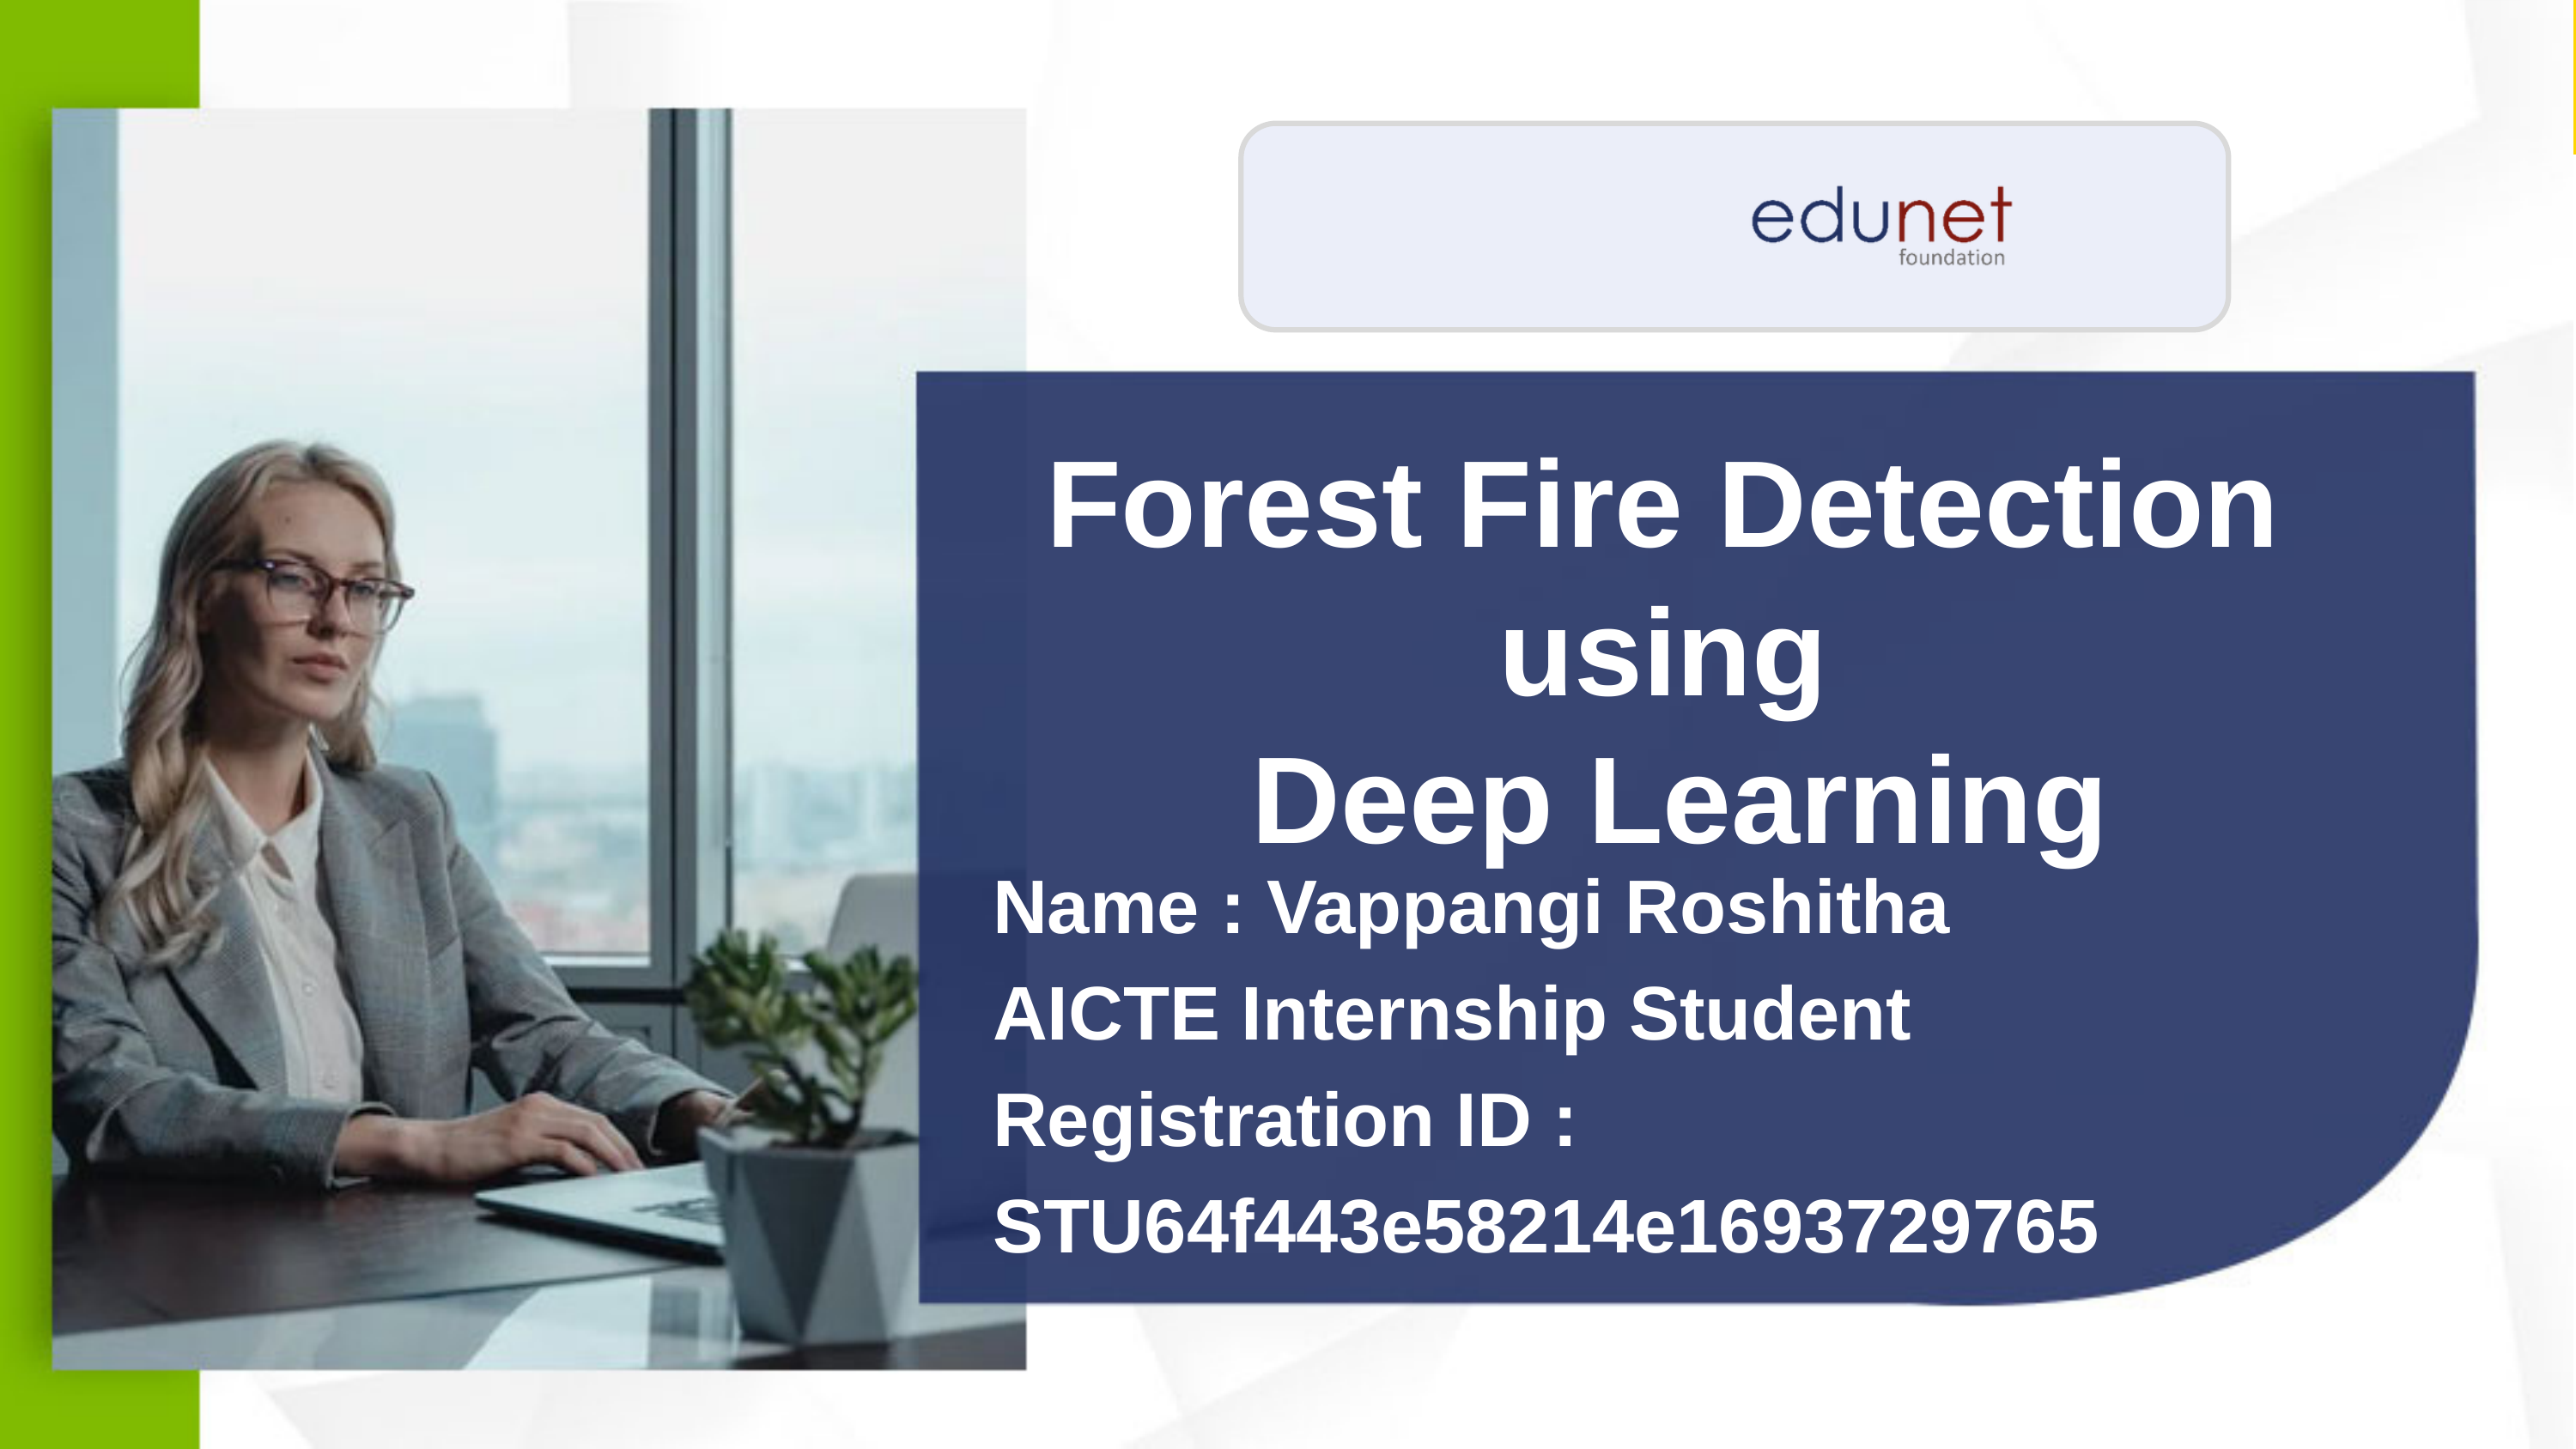

Forest Fire Detection using
 Deep Learning
Name : Vappangi Roshitha
AICTE Internship Student Registration ID : STU64f443e58214e1693729765